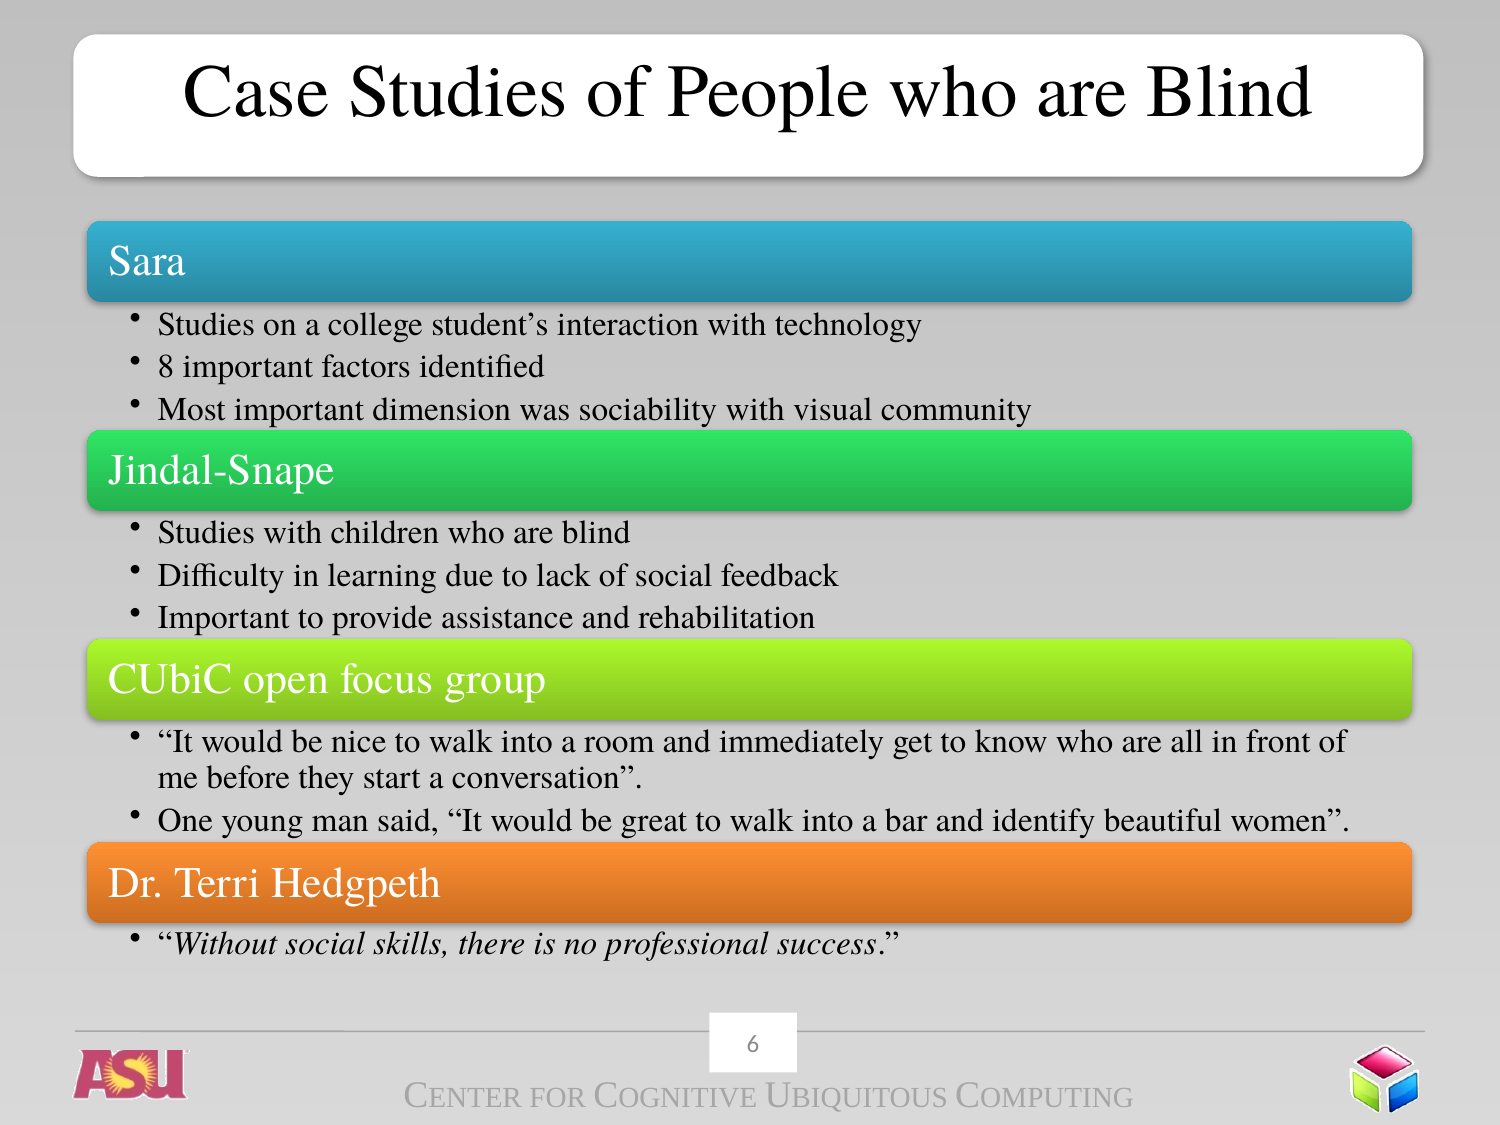

# Case Studies of People who are Blind
Sara
Studies on a college student’s interaction with technology
8 important factors identified
Most important dimension was sociability with visual community
Jindal-Snape
Studies with children who are blind
Difficulty in learning due to lack of social feedback
Important to provide assistance and rehabilitation
CUbiC open focus group
“It would be nice to walk into a room and immediately get to know who are all in front of me before they start a conversation”.
One young man said, “It would be great to walk into a bar and identify beautiful women”.
Dr. Terri Hedgpeth
“Without social skills, there is no professional success.”
6